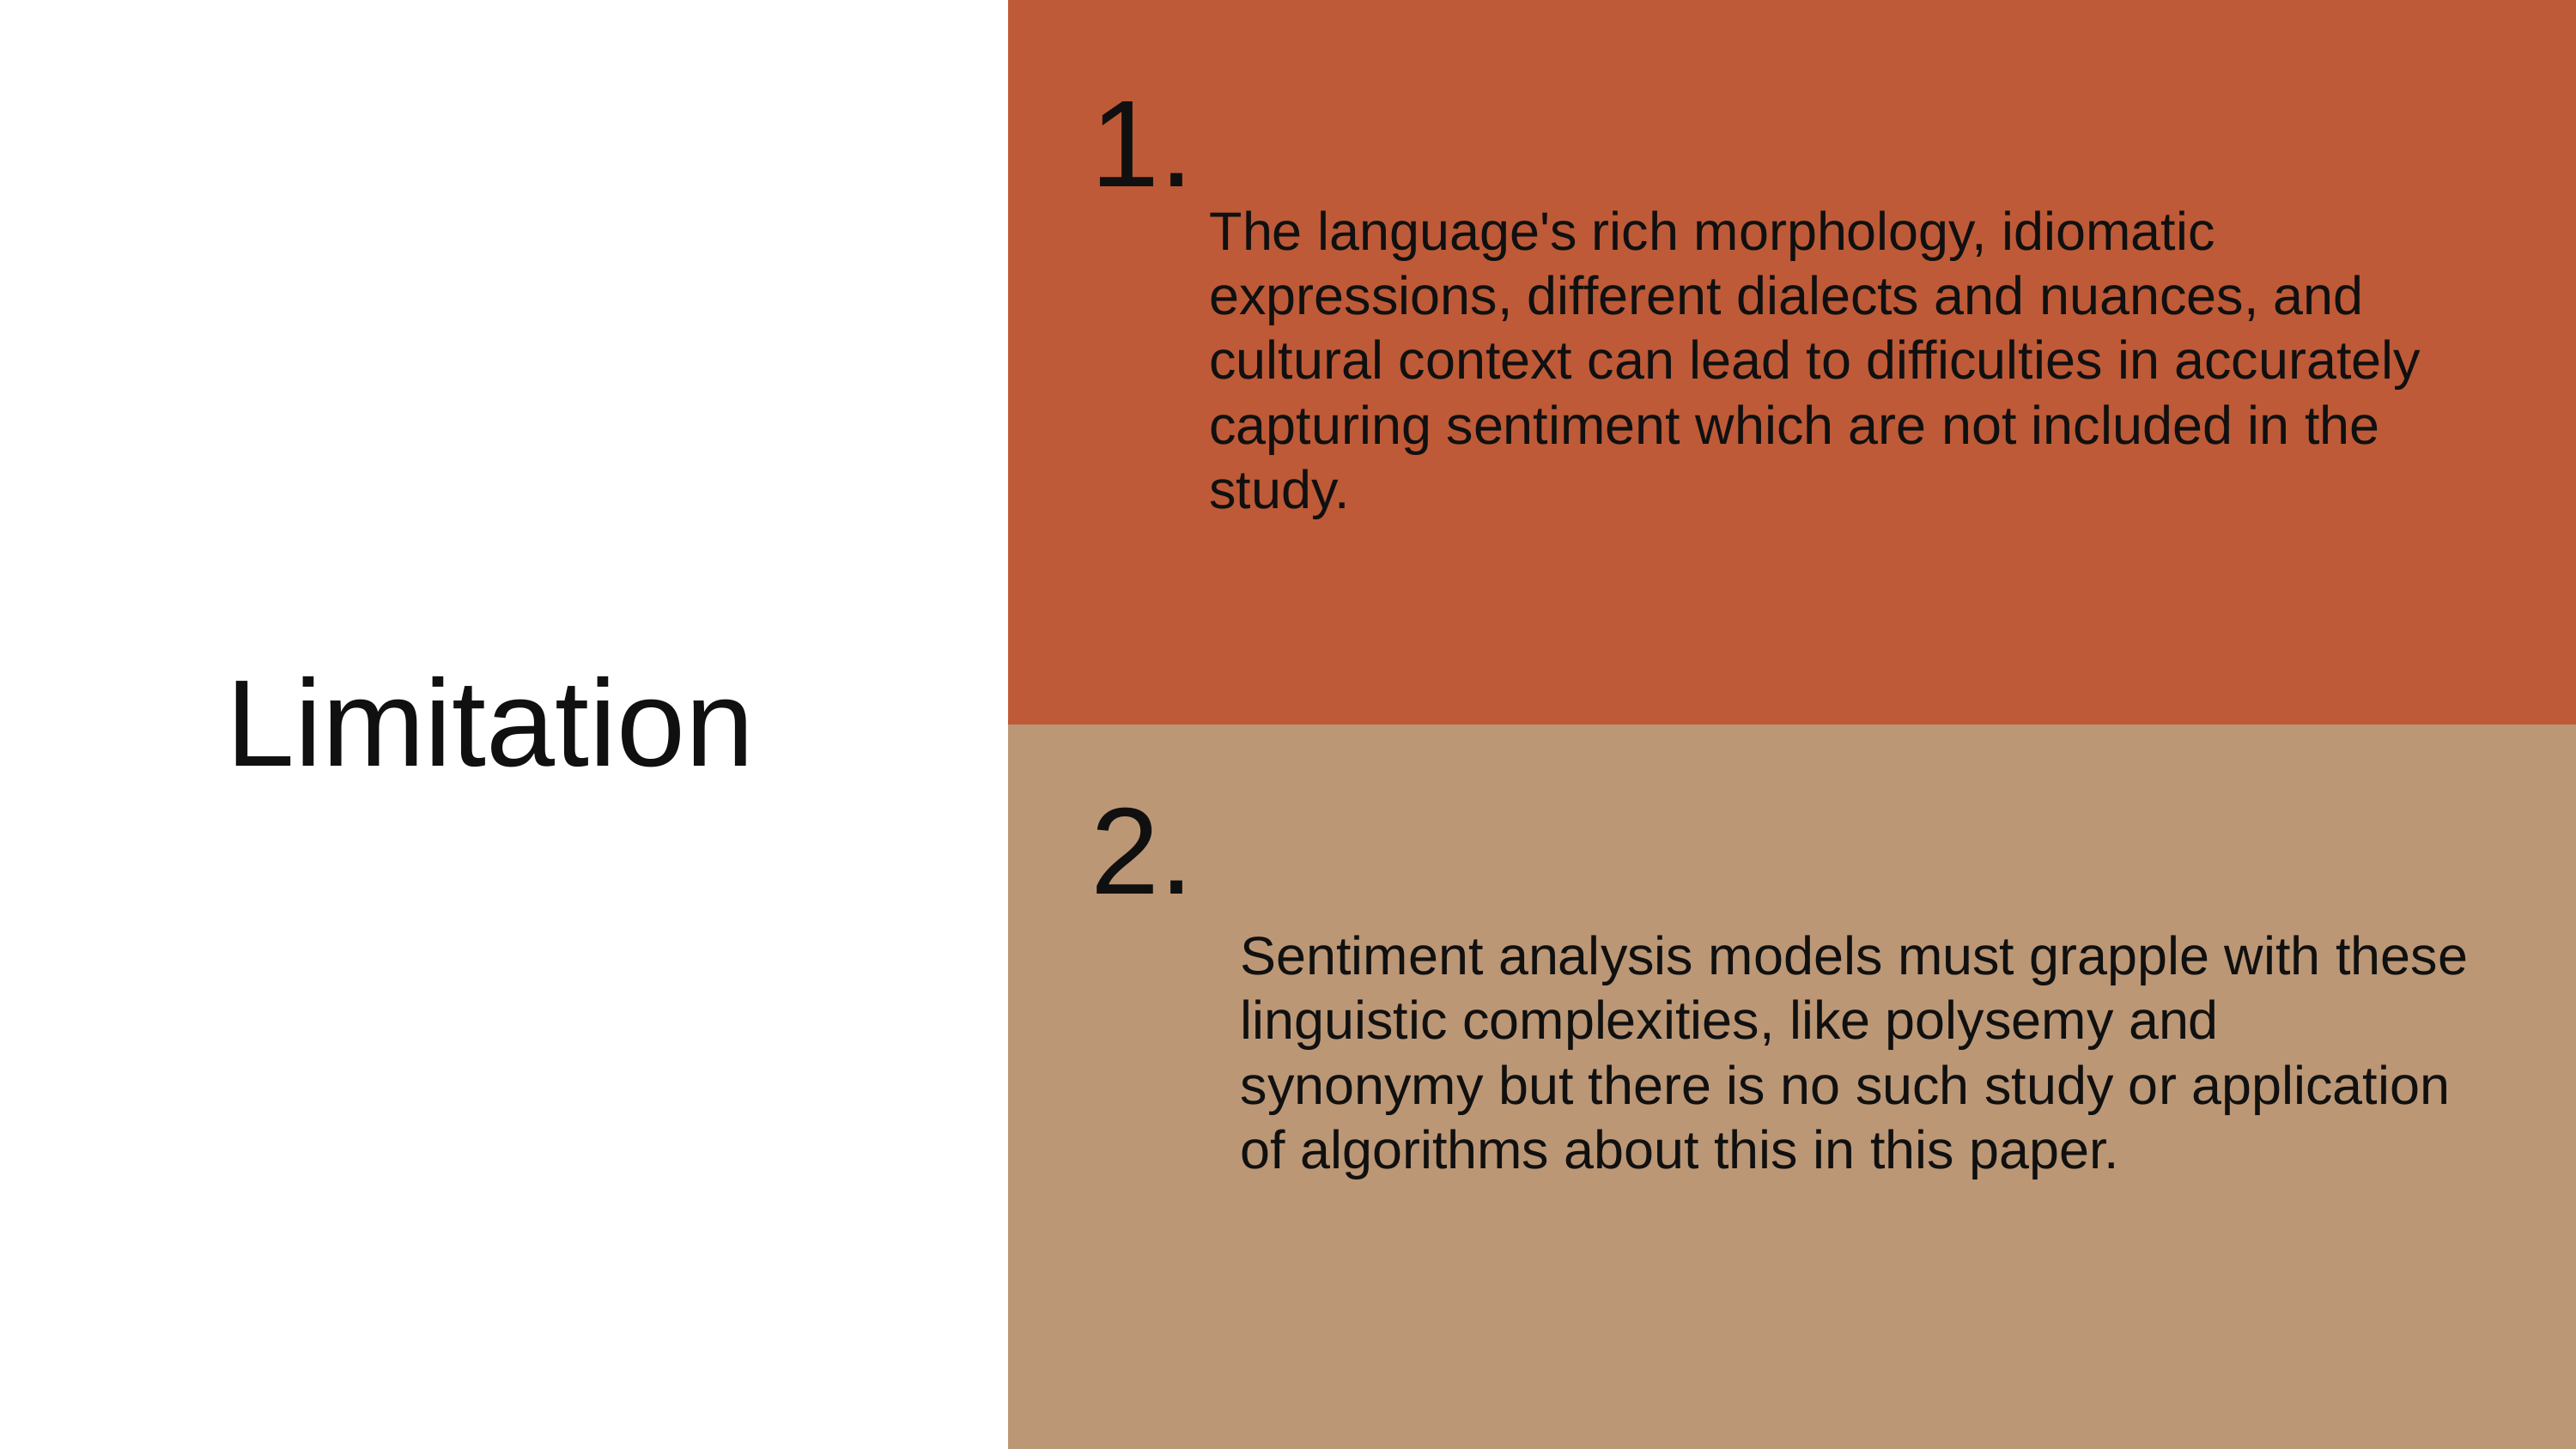

1.
The language's rich morphology, idiomatic expressions, different dialects and nuances, and cultural context can lead to difficulties in accurately capturing sentiment which are not included in the study.
Limitation

2.
Sentiment analysis models must grapple with these linguistic complexities, like polysemy and synonymy but there is no such study or application of algorithms about this in this paper.